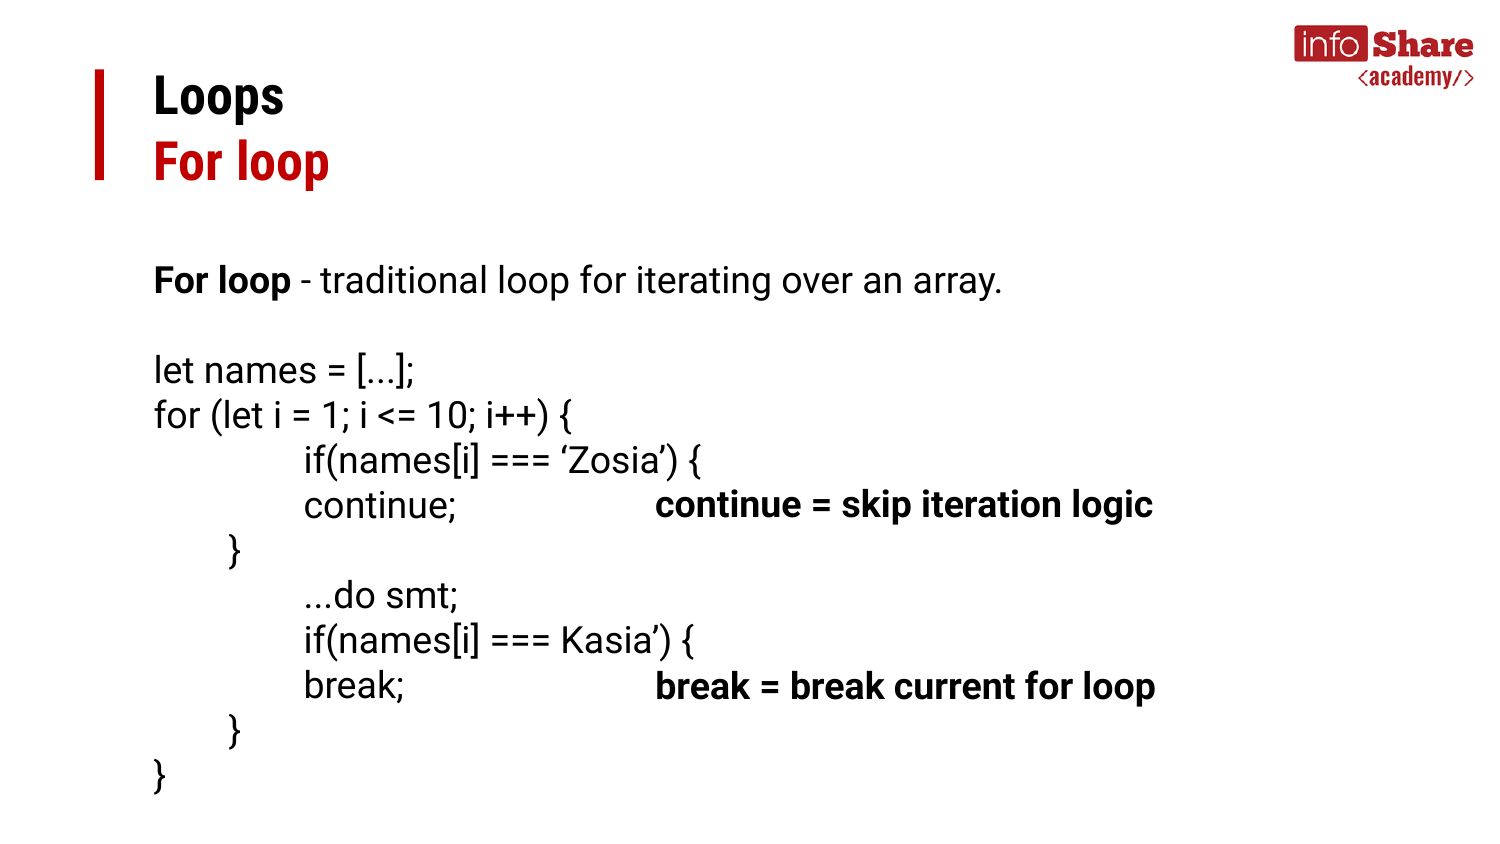

# Loops
For loop
For loop - traditional loop for iterating over an array.
let names = [...];
for (let i = 1; i <= 10; i++) {
	if(names[i] === ‘Zosia’) {
continue;
}
	...do smt;
	if(names[i] === Kasia’) {
break;
}
}
continue = skip iteration logic
break = break current for loop